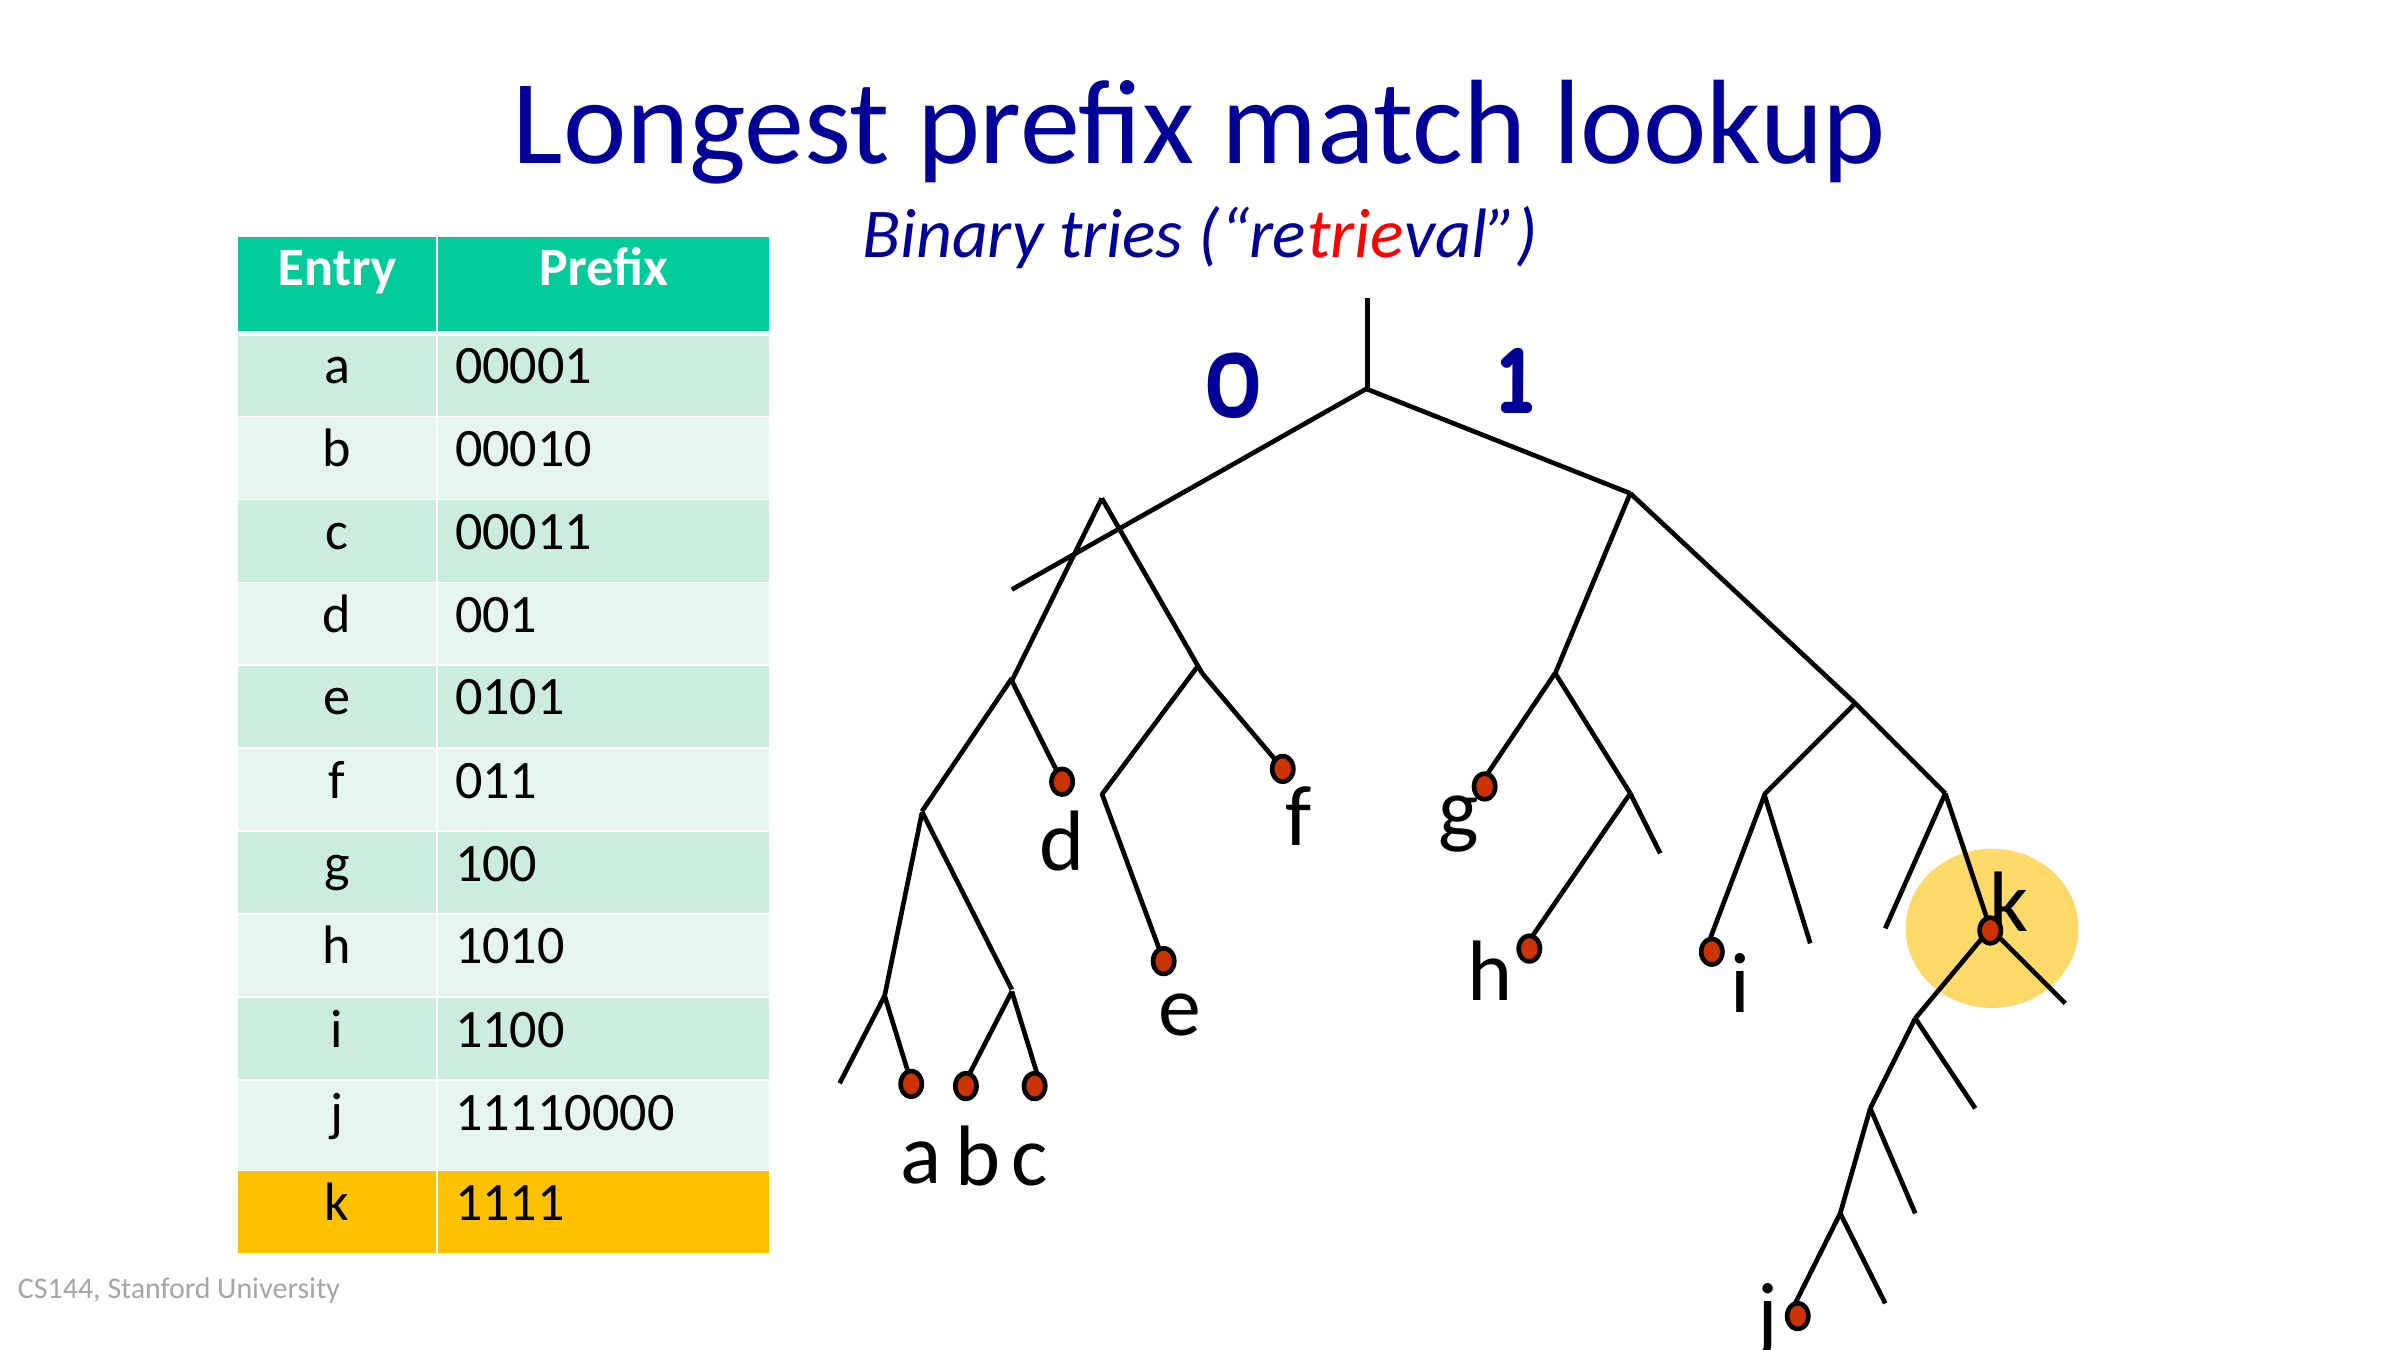

# Longest prefix match lookup Binary tries (“retrieval”)
| Entry | Prefix |
| --- | --- |
| a | 00001 |
| b | 00010 |
| c | 00011 |
| d | 001 |
| e | 0101 |
| f | 011 |
| g | 100 |
| h | 1010 |
| i | 1100 |
| j | 11110000 |
| k | 1111 |

1
0

g

f

d

k

h

i

e

a
b
c
j